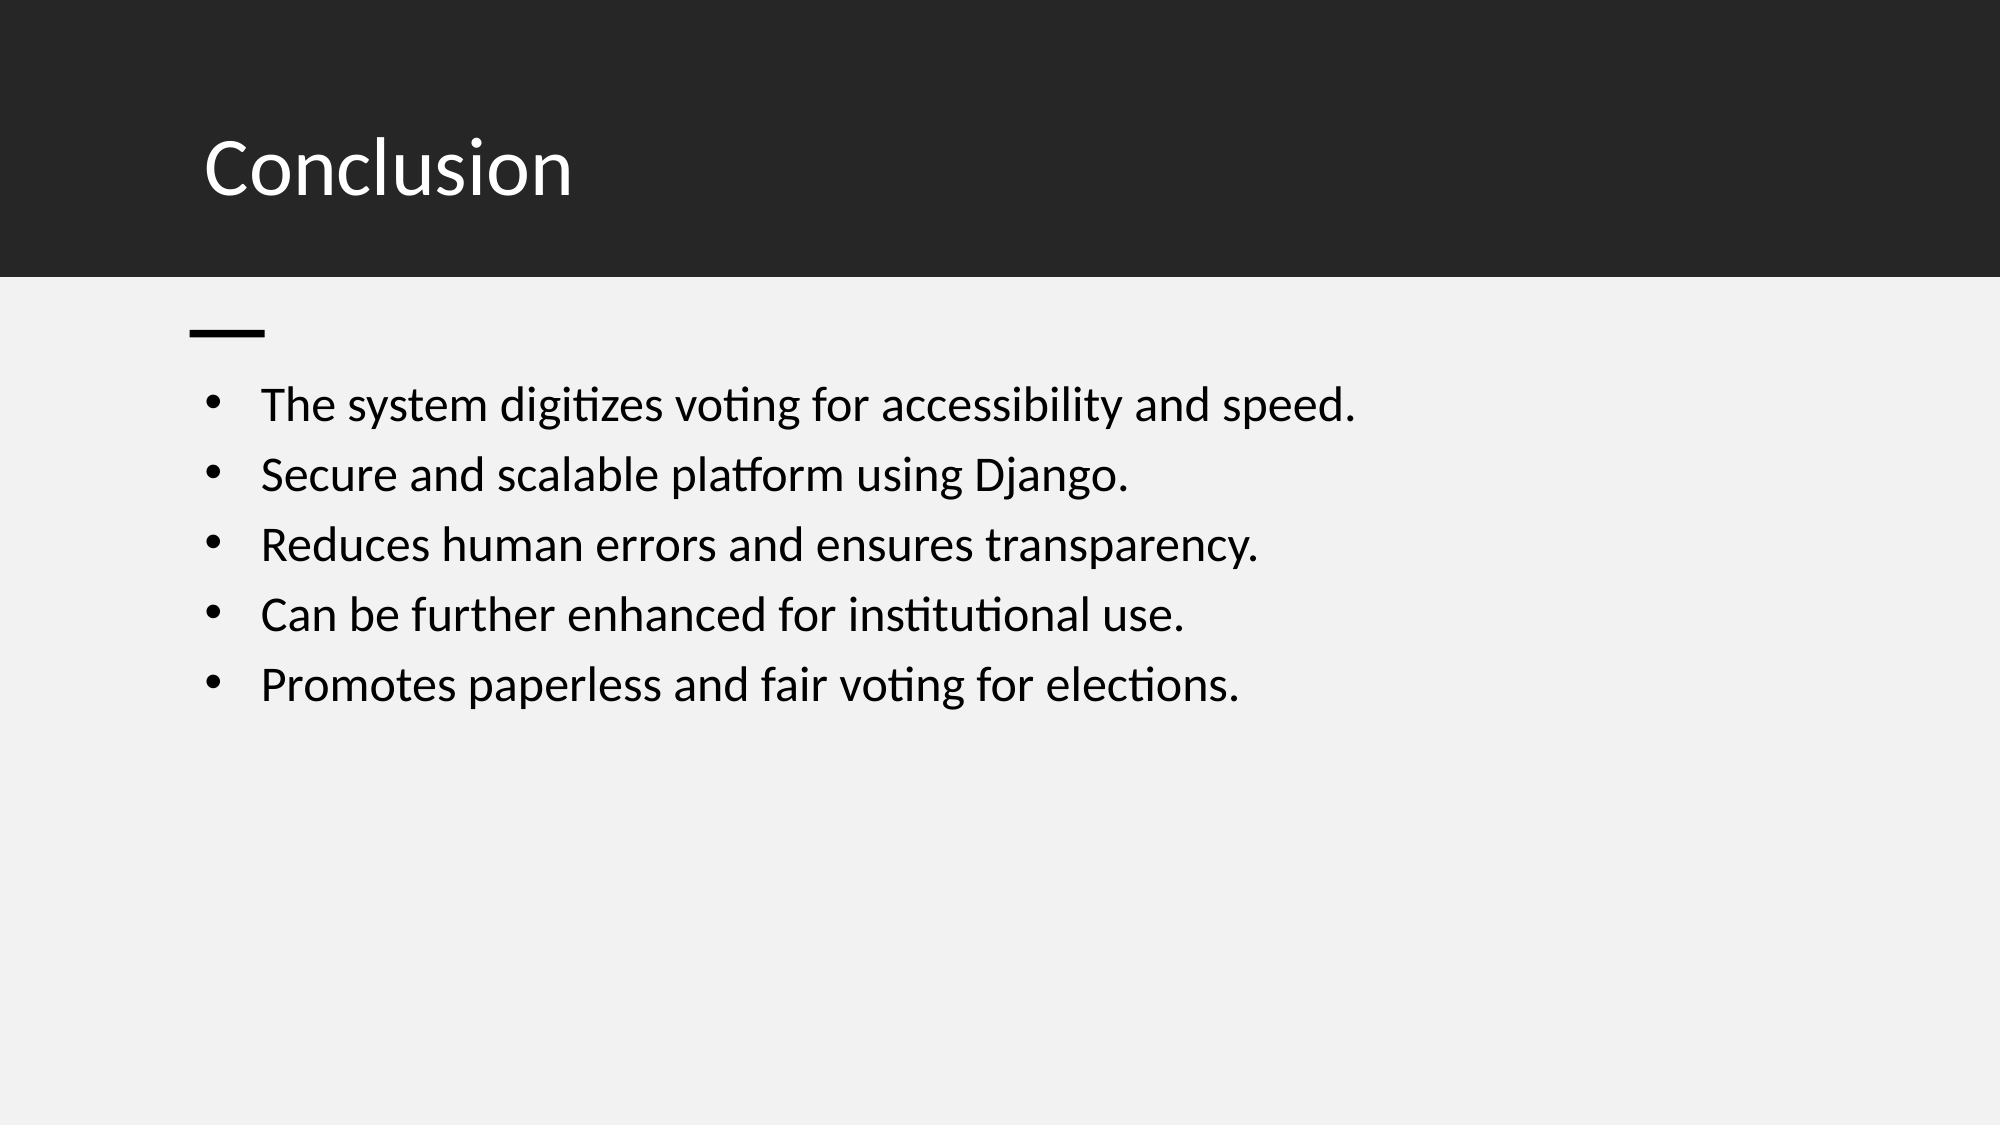

# Conclusion

The system digitizes voting for accessibility and speed.
Secure and scalable platform using Django.
Reduces human errors and ensures transparency.
Can be further enhanced for institutional use.
Promotes paperless and fair voting for elections.